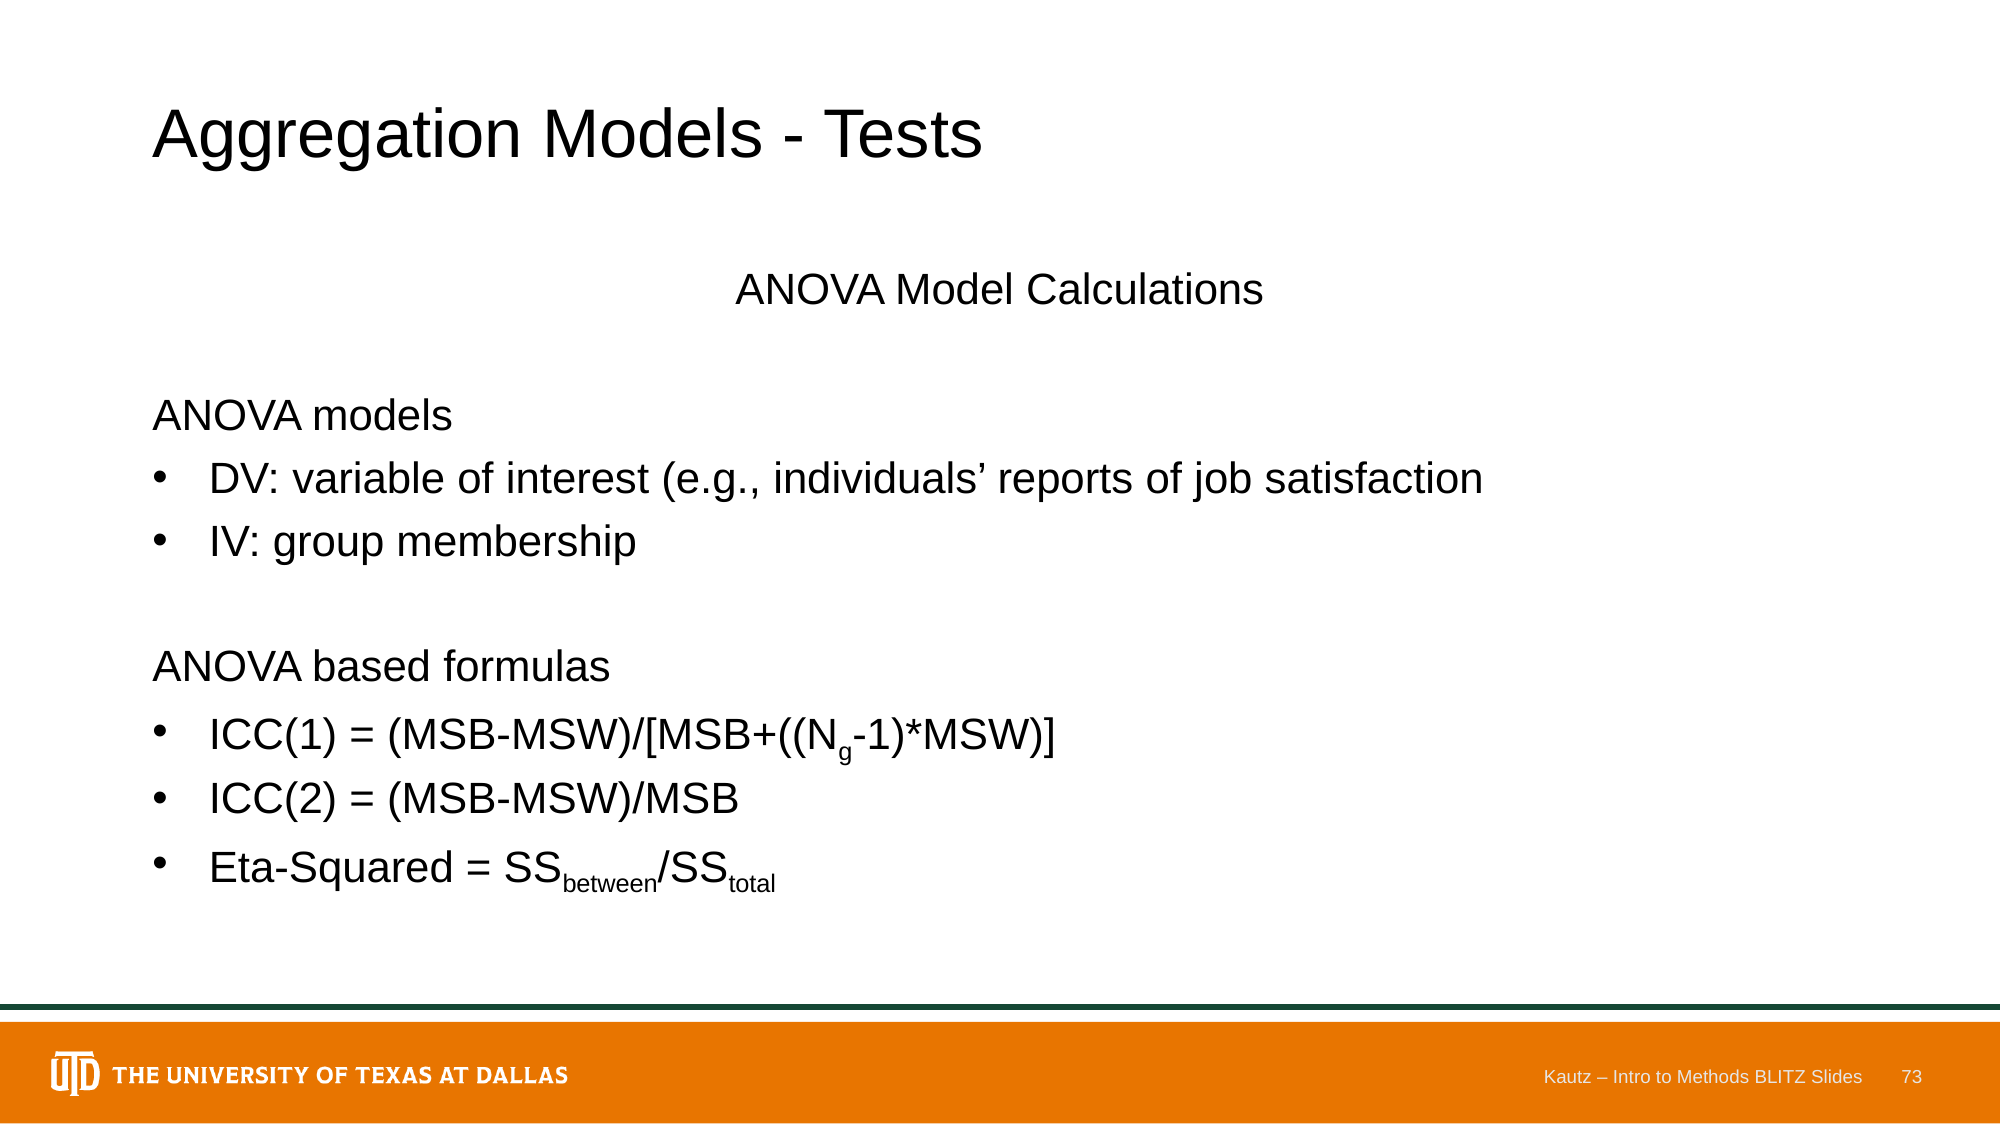

# Aggregation Models - Tests
ANOVA Model Calculations

ANOVA models
DV: variable of interest (e.g., individuals’ reports of job satisfaction
IV: group membership

ANOVA based formulas
ICC(1) = (MSB-MSW)/[MSB+((Ng-1)*MSW)]
ICC(2) = (MSB-MSW)/MSB
Eta-Squared = SSbetween/SStotal
Kautz – Intro to Methods BLITZ Slides
73